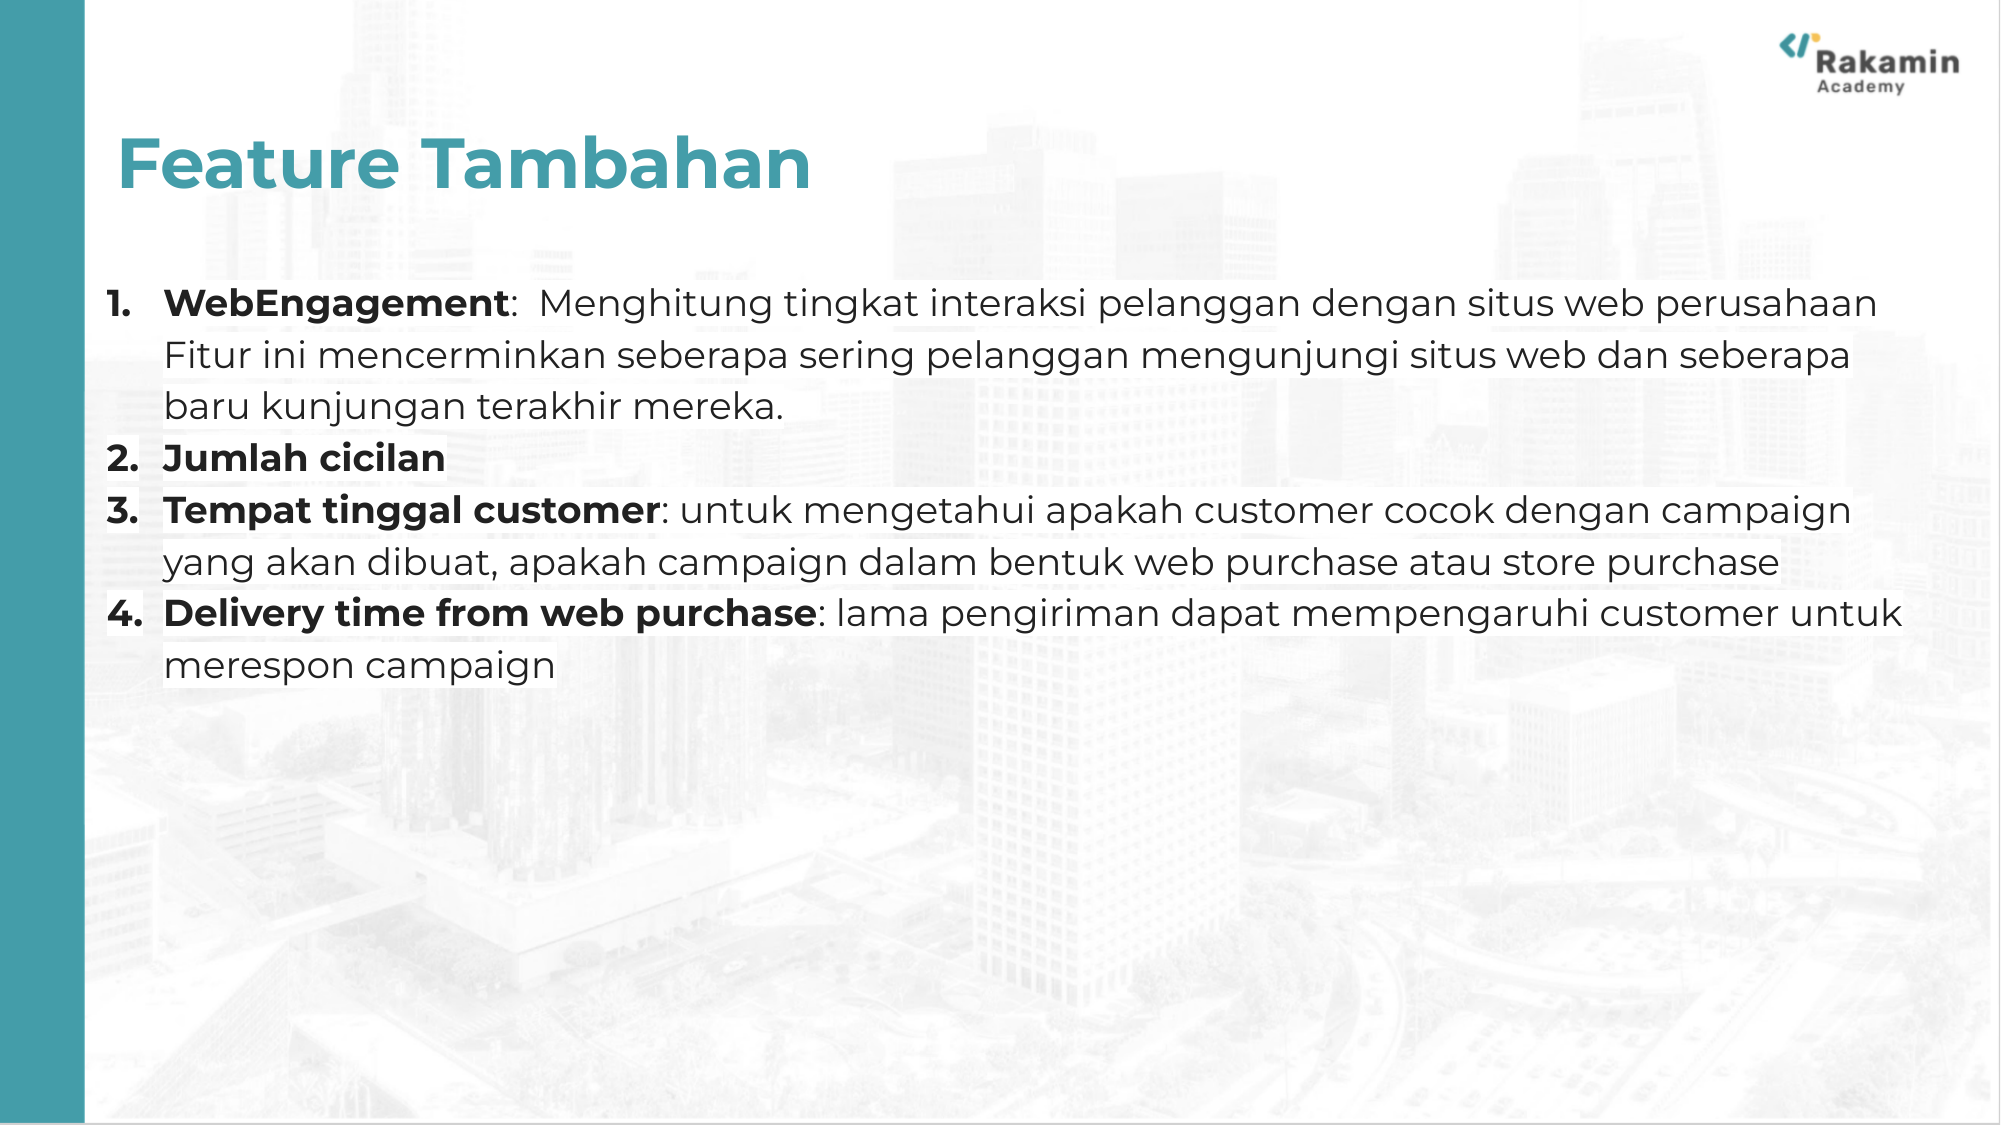

# Feature Tambahan
WebEngagement:  Menghitung tingkat interaksi pelanggan dengan situs web perusahaan Fitur ini mencerminkan seberapa sering pelanggan mengunjungi situs web dan seberapa baru kunjungan terakhir mereka.
Jumlah cicilan
Tempat tinggal customer: untuk mengetahui apakah customer cocok dengan campaign yang akan dibuat, apakah campaign dalam bentuk web purchase atau store purchase
Delivery time from web purchase: lama pengiriman dapat mempengaruhi customer untuk merespon campaign